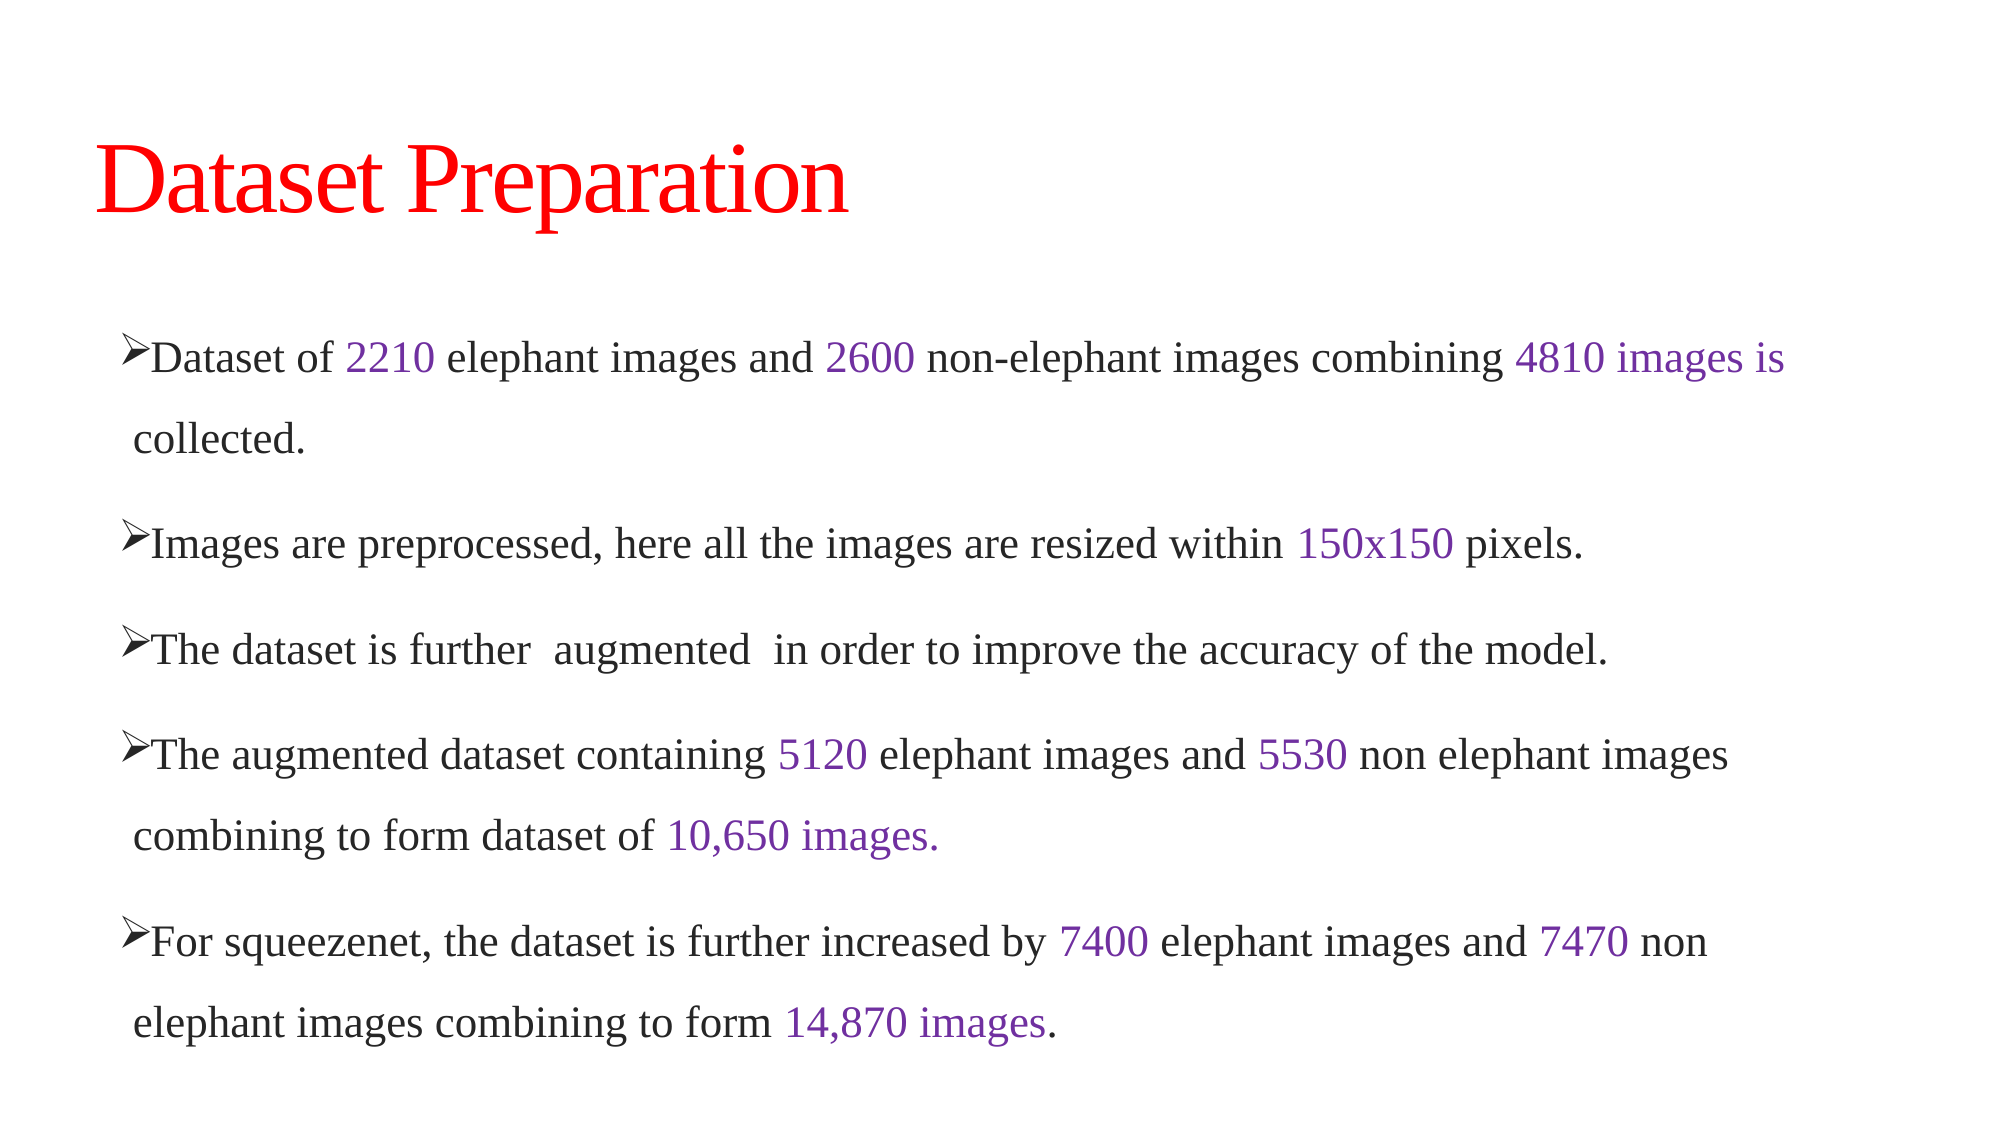

# Dataset Preparation
Dataset of 2210 elephant images and 2600 non-elephant images combining 4810 images is  collected.
Images are preprocessed, here all the images are resized within 150x150 pixels.
The dataset is further  augmented  in order to improve the accuracy of the model.
The augmented dataset containing 5120 elephant images and 5530 non elephant images combining to form dataset of 10,650 images.
For squeezenet, the dataset is further increased by 7400 elephant images and 7470 non elephant images combining to form 14,870 images.